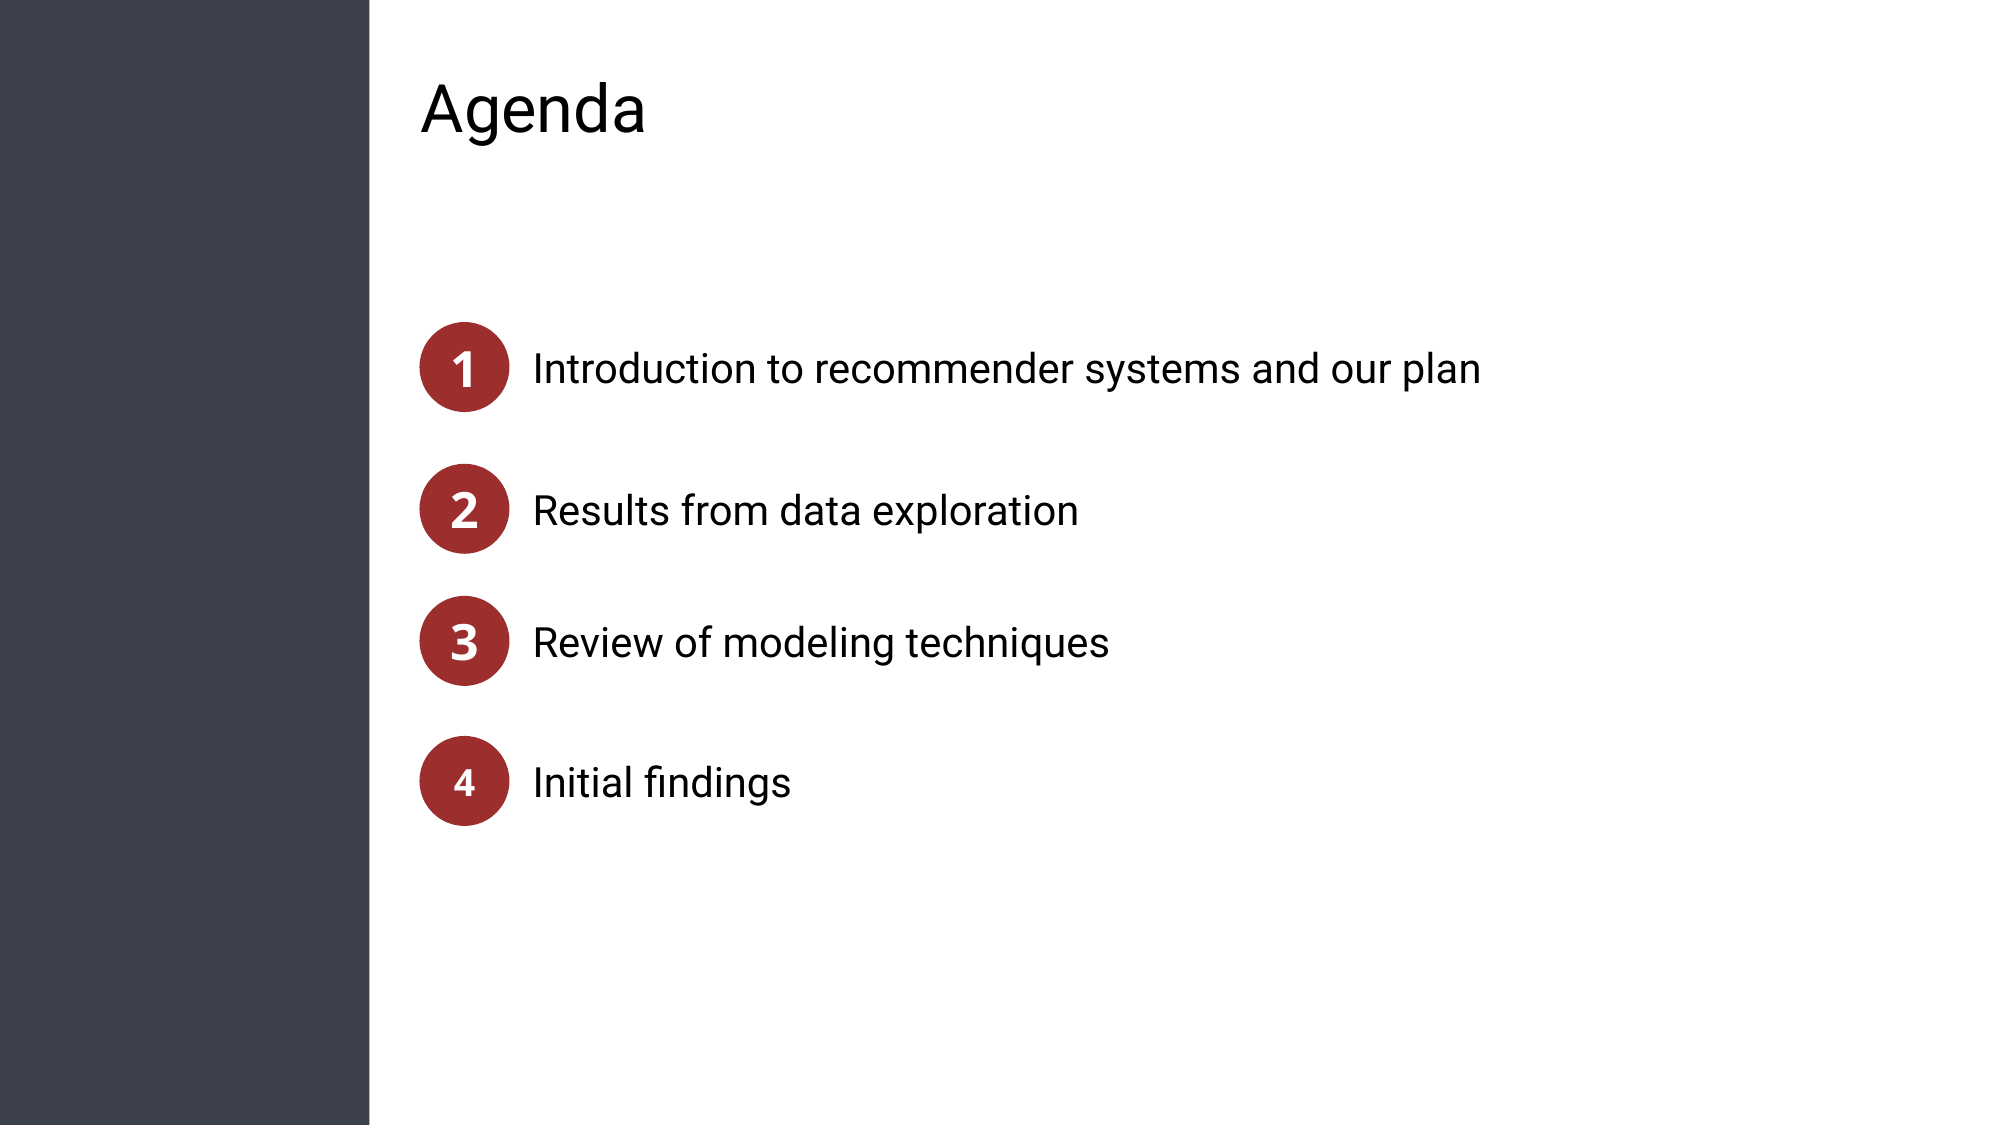

Agenda
1
Introduction to recommender systems and our plan
2
Results from data exploration
3
Review of modeling techniques
4
Initial findings